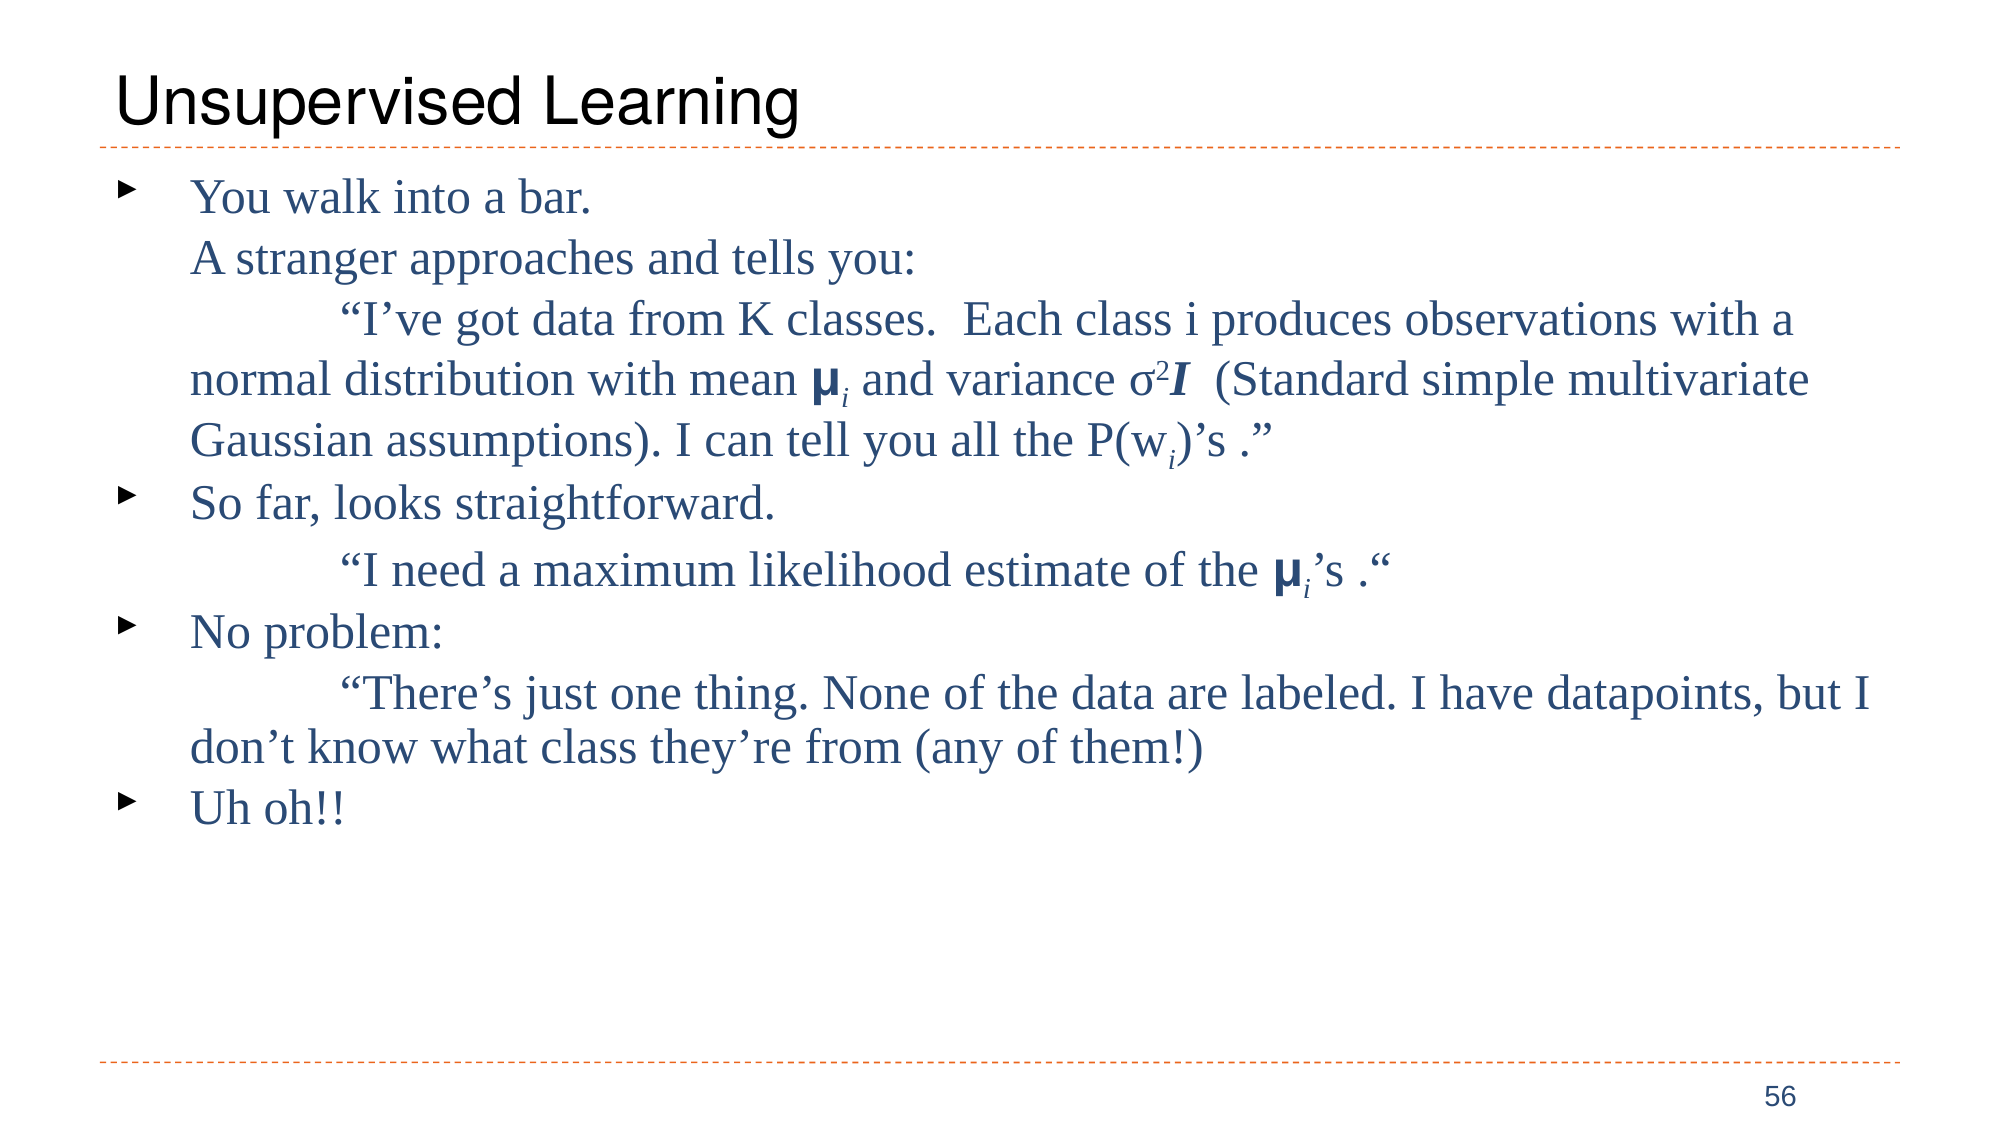

# Unsupervised Learning
You walk into a bar.
	A stranger approaches and tells you:
		“I’ve got data from K classes.  Each class i produces observations with a normal distribution with mean μi and variance σ2I  (Standard simple multivariate Gaussian assumptions). I can tell you all the P(wi)’s .”
So far, looks straightforward.
		“I need a maximum likelihood estimate of the μi’s .“
No problem:
		“There’s just one thing. None of the data are labeled. I have datapoints, but I don’t know what class they’re from (any of them!)
Uh oh!!